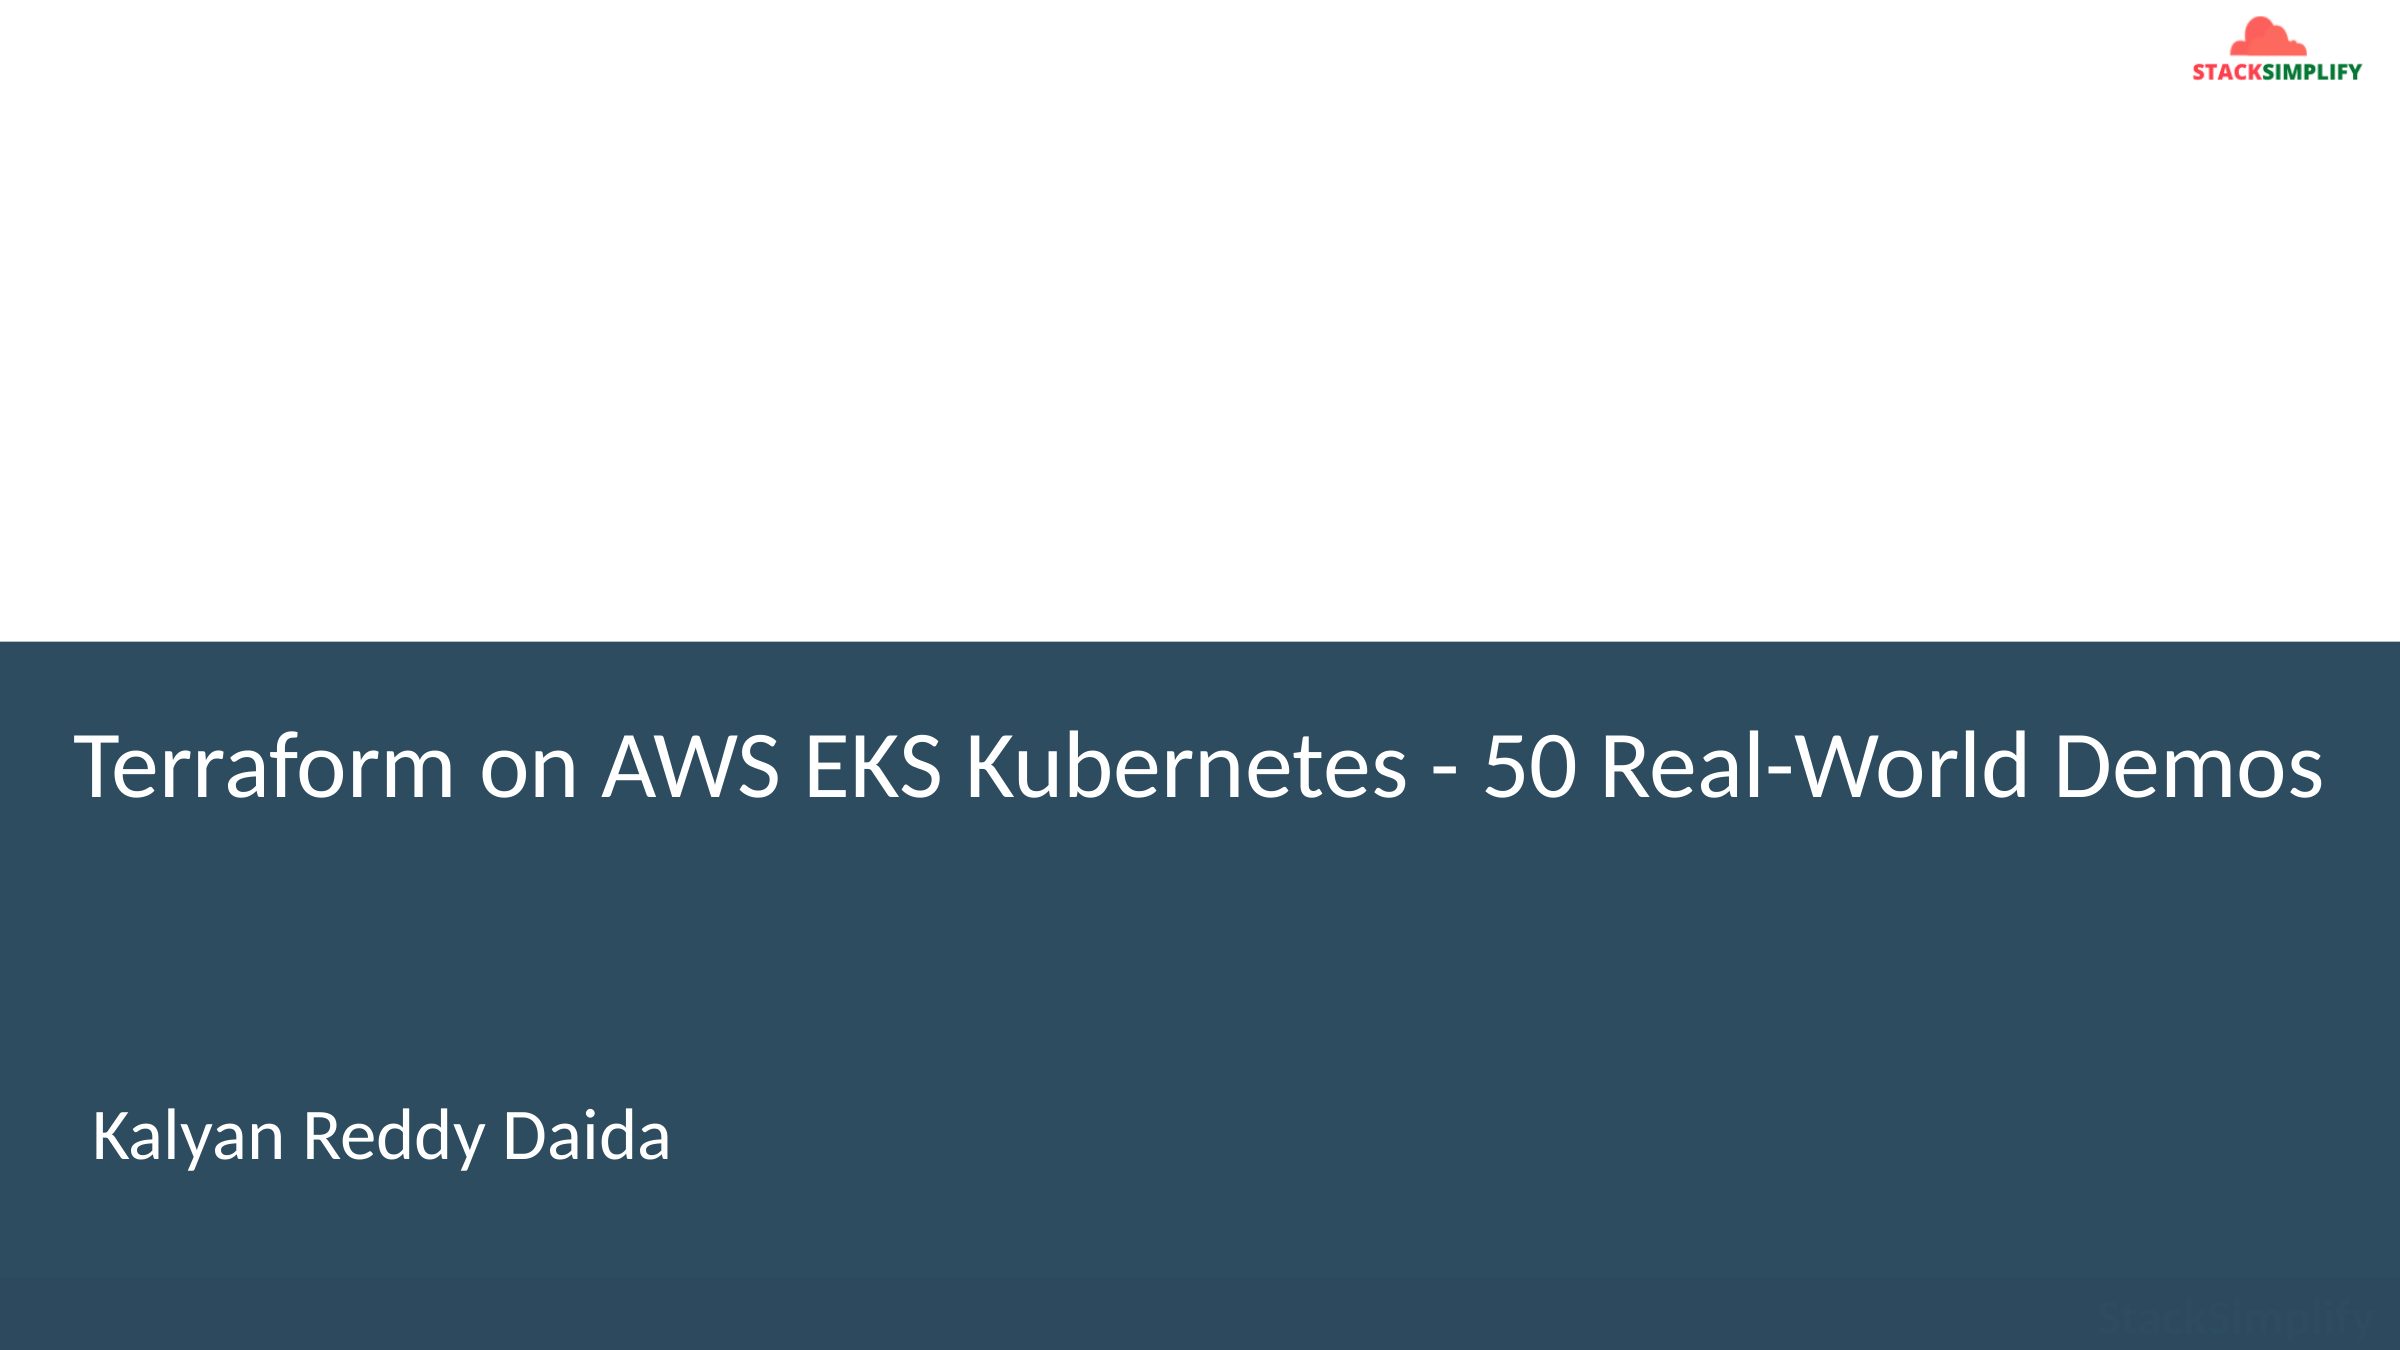

# Terraform on AWS EKS Kubernetes - 50 Real-World Demos
Kalyan Reddy Daida